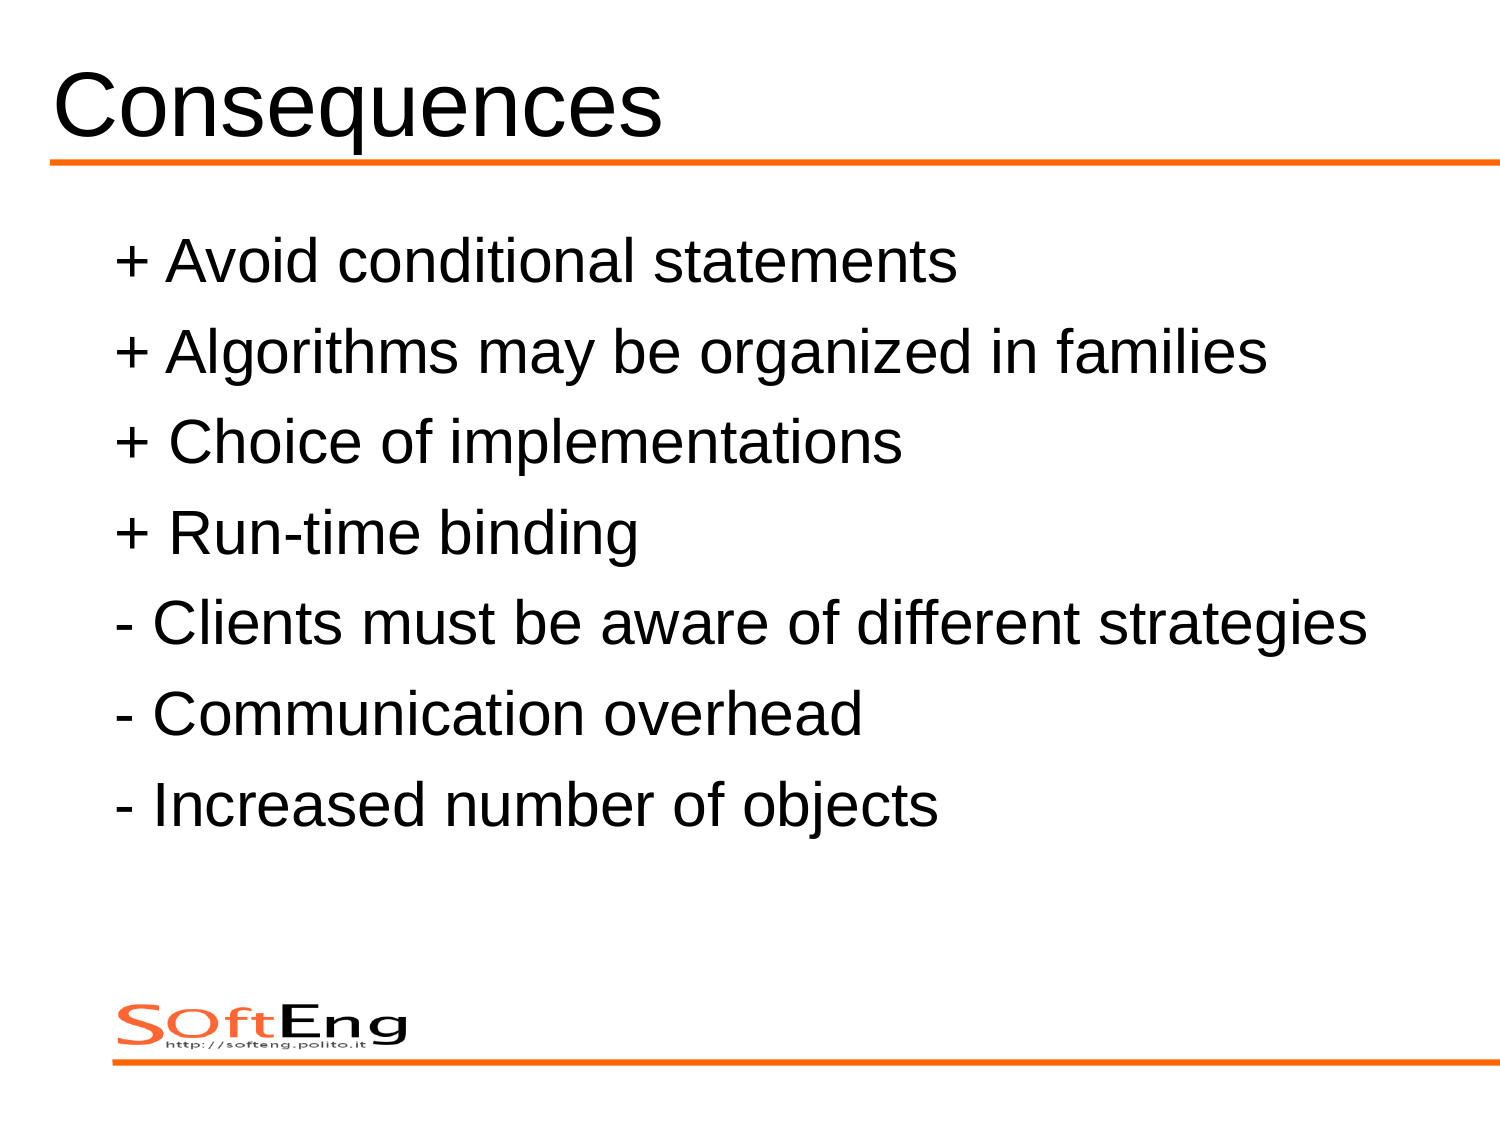

# Consequences
+ Avoid conditional statements
+ Algorithms may be organized in families
+ Choice of implementations
+ Run-time binding
- Clients must be aware of different strategies
- Communication overhead
- Increased number of objects